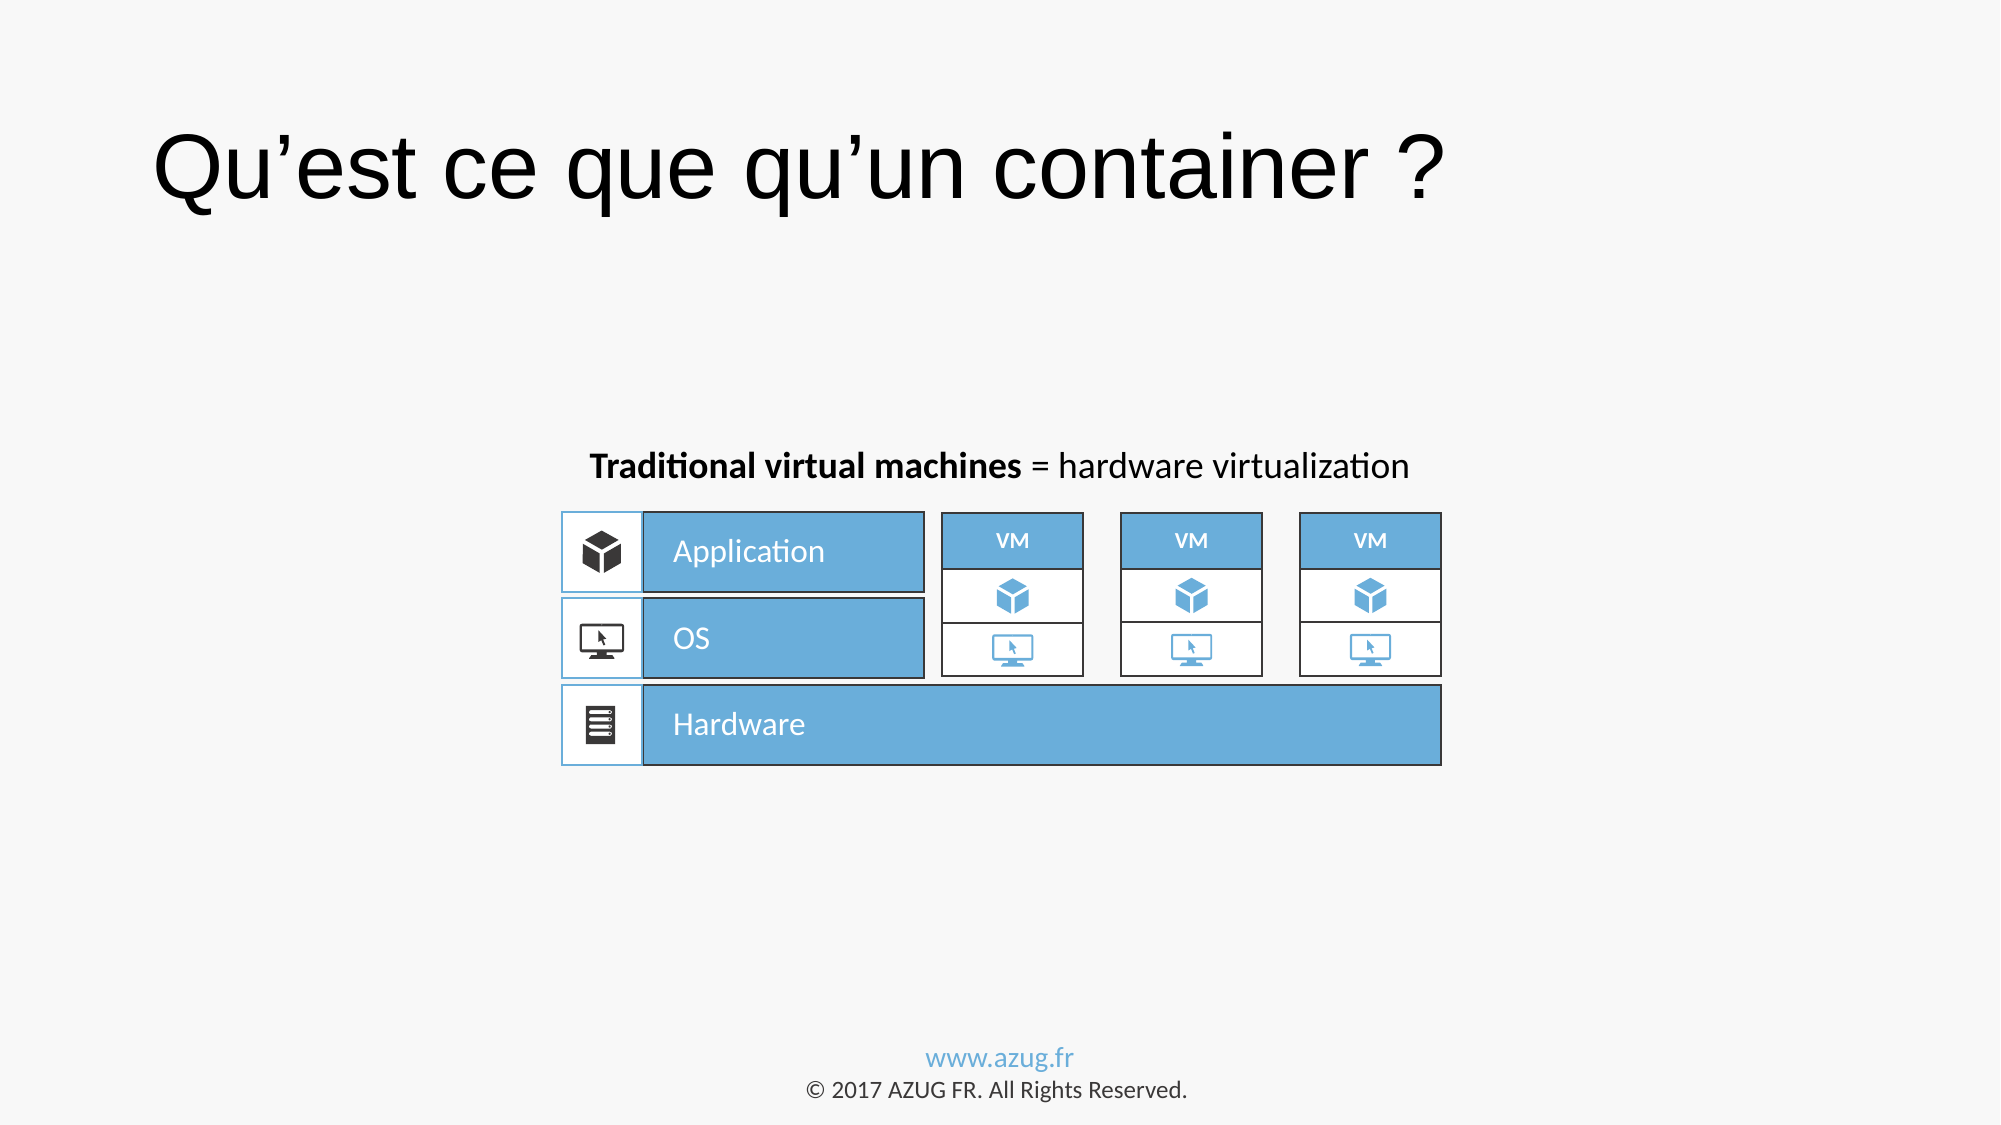

# Qu’est ce que qu’un container ?
Traditional virtual machines = hardware virtualization

Application
VM
VM
VM

OS

Hardware